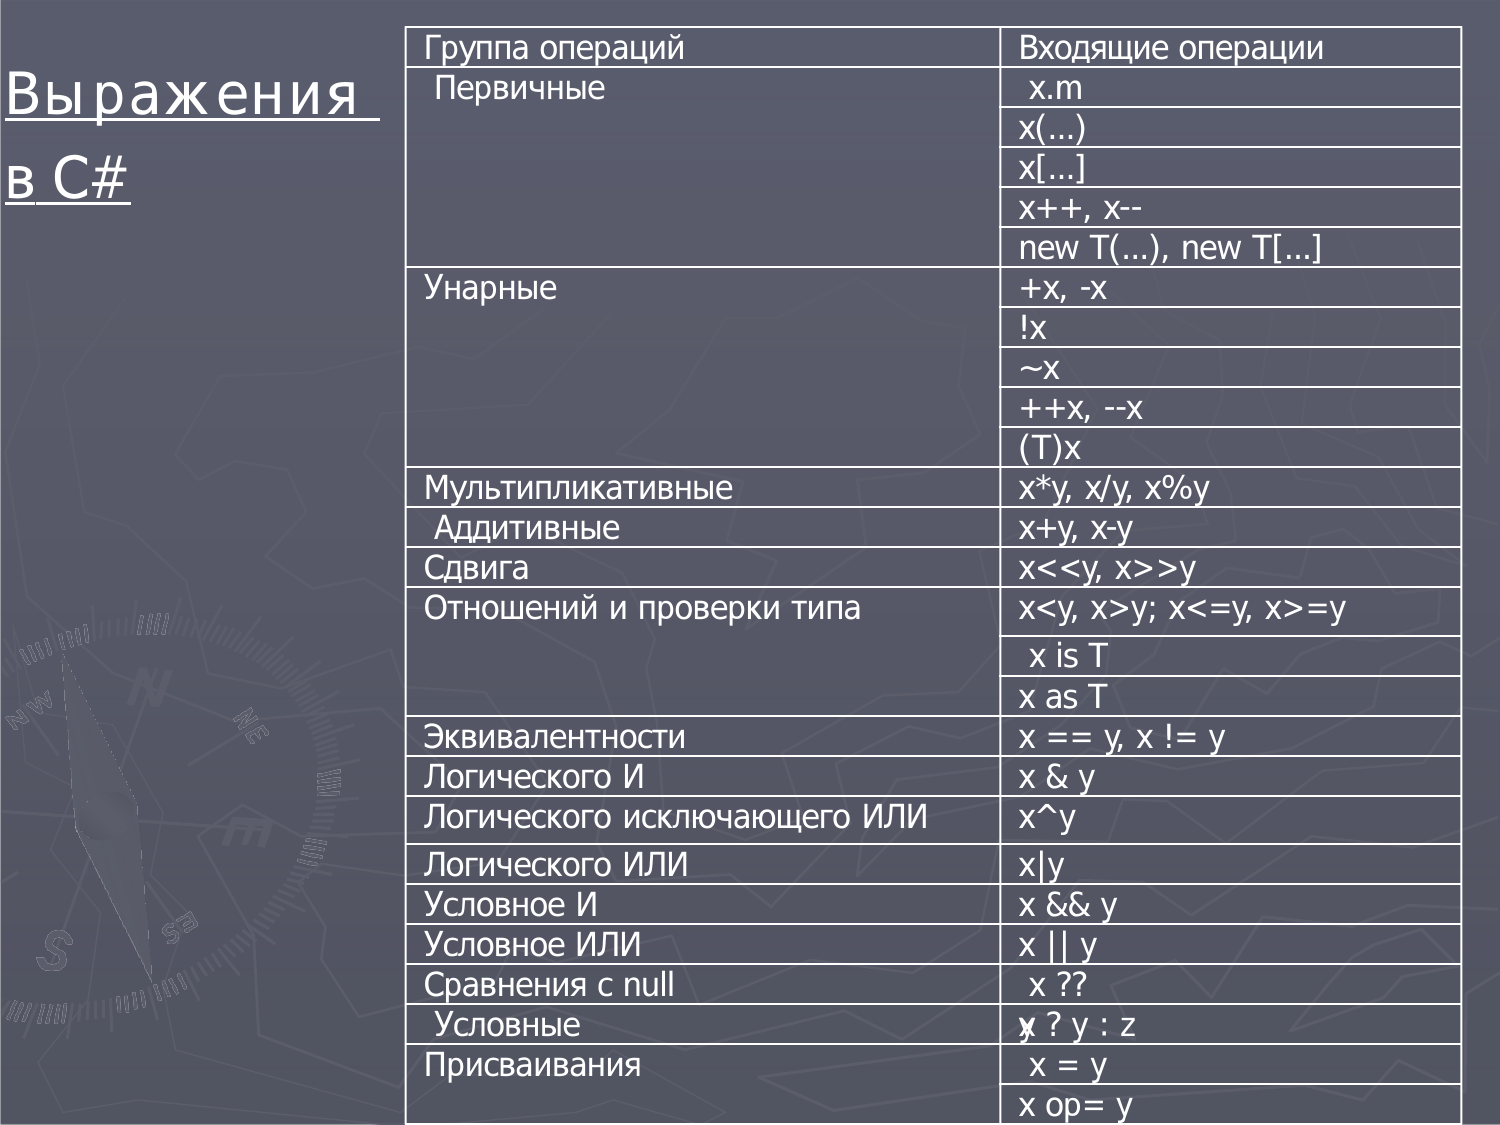

Группа операций  Первичные
Входящие операции  x.m

Выражения  в C#
x(…)
x[…]
x++, x--
new T(…), new T[…]
Унарные
+x, -x
!x
~x
++x, --x
(T)x
x*y, x/y, x%y
Мультипликативные  Аддитивные
x+y, x-y  x<<y, x>>y
Сдвига
Отношений и проверки типа
x<y, x>y; x<=y, x>=y  x is T
x as T
x == y, x != y
Эквивалентности
Логического И
x & y
x^y
Логического исключающего ИЛИ
Логического ИЛИ
x|y
x && y
Условное И  Условное ИЛИ
x || y  x ?? y
Сравнения с null  Условные
x ? y : z  x = y
Присваивания
x op= y